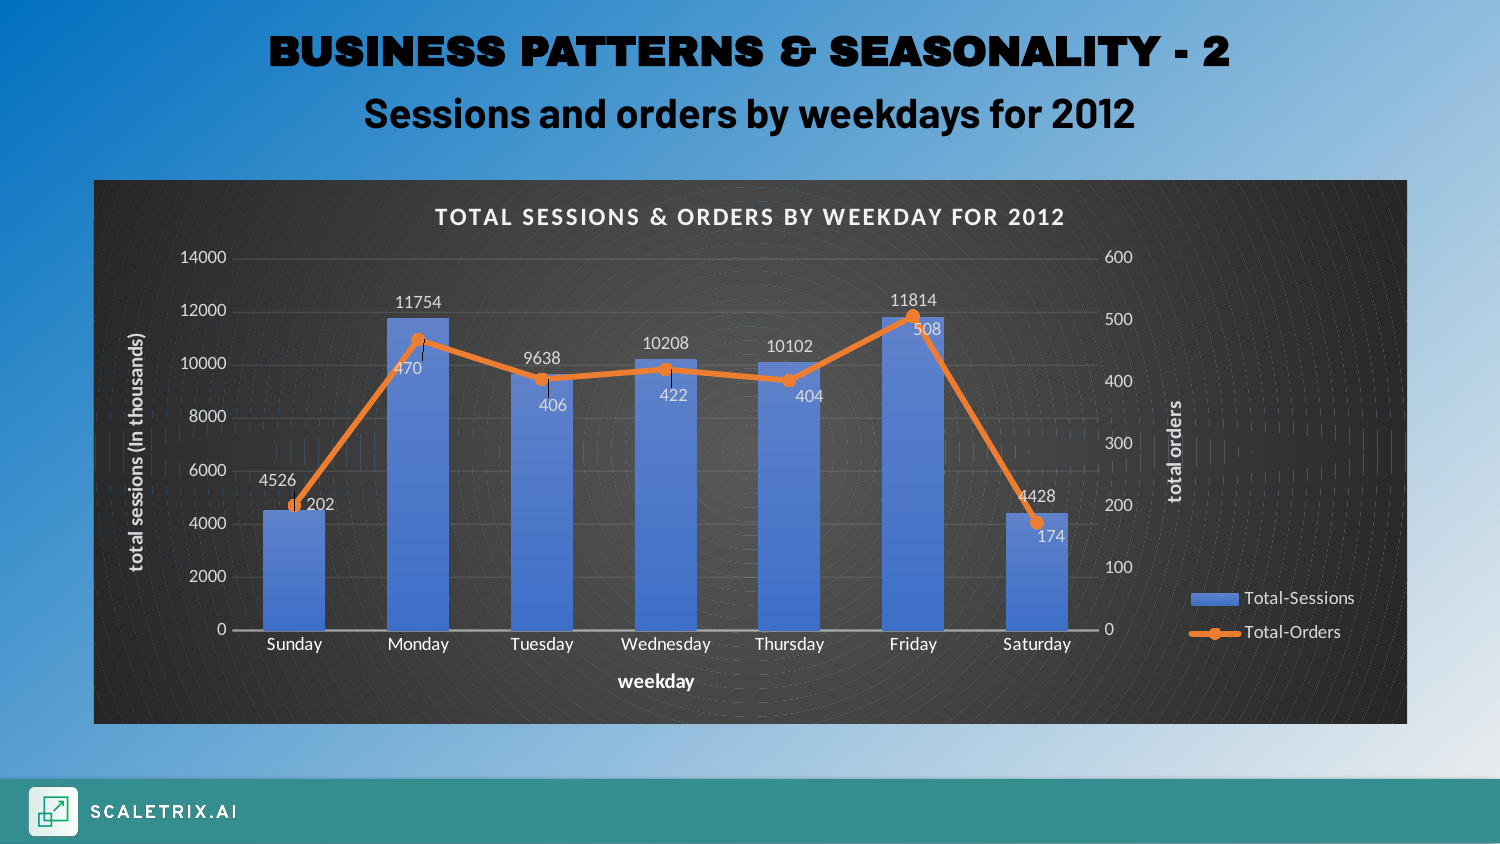

# BUSINESS PATTERNS & SEASONALITY - 2
Sessions and orders by weekdays for 2012

### Chart: TOTAL SESSIONS & ORDERS BY WEEKDAY FOR 2012

| Category | Total-Sessions | Total-Orders |
|---|---|---|
| Sunday | 4526.0 | 202.0 |
| Monday | 11754.0 | 470.0 |
| Tuesday | 9638.0 | 406.0 |
| Wednesday | 10208.0 | 422.0 |
| Thursday | 10102.0 | 404.0 |
| Friday | 11814.0 | 508.0 |
| Saturday | 4428.0 | 174.0 |